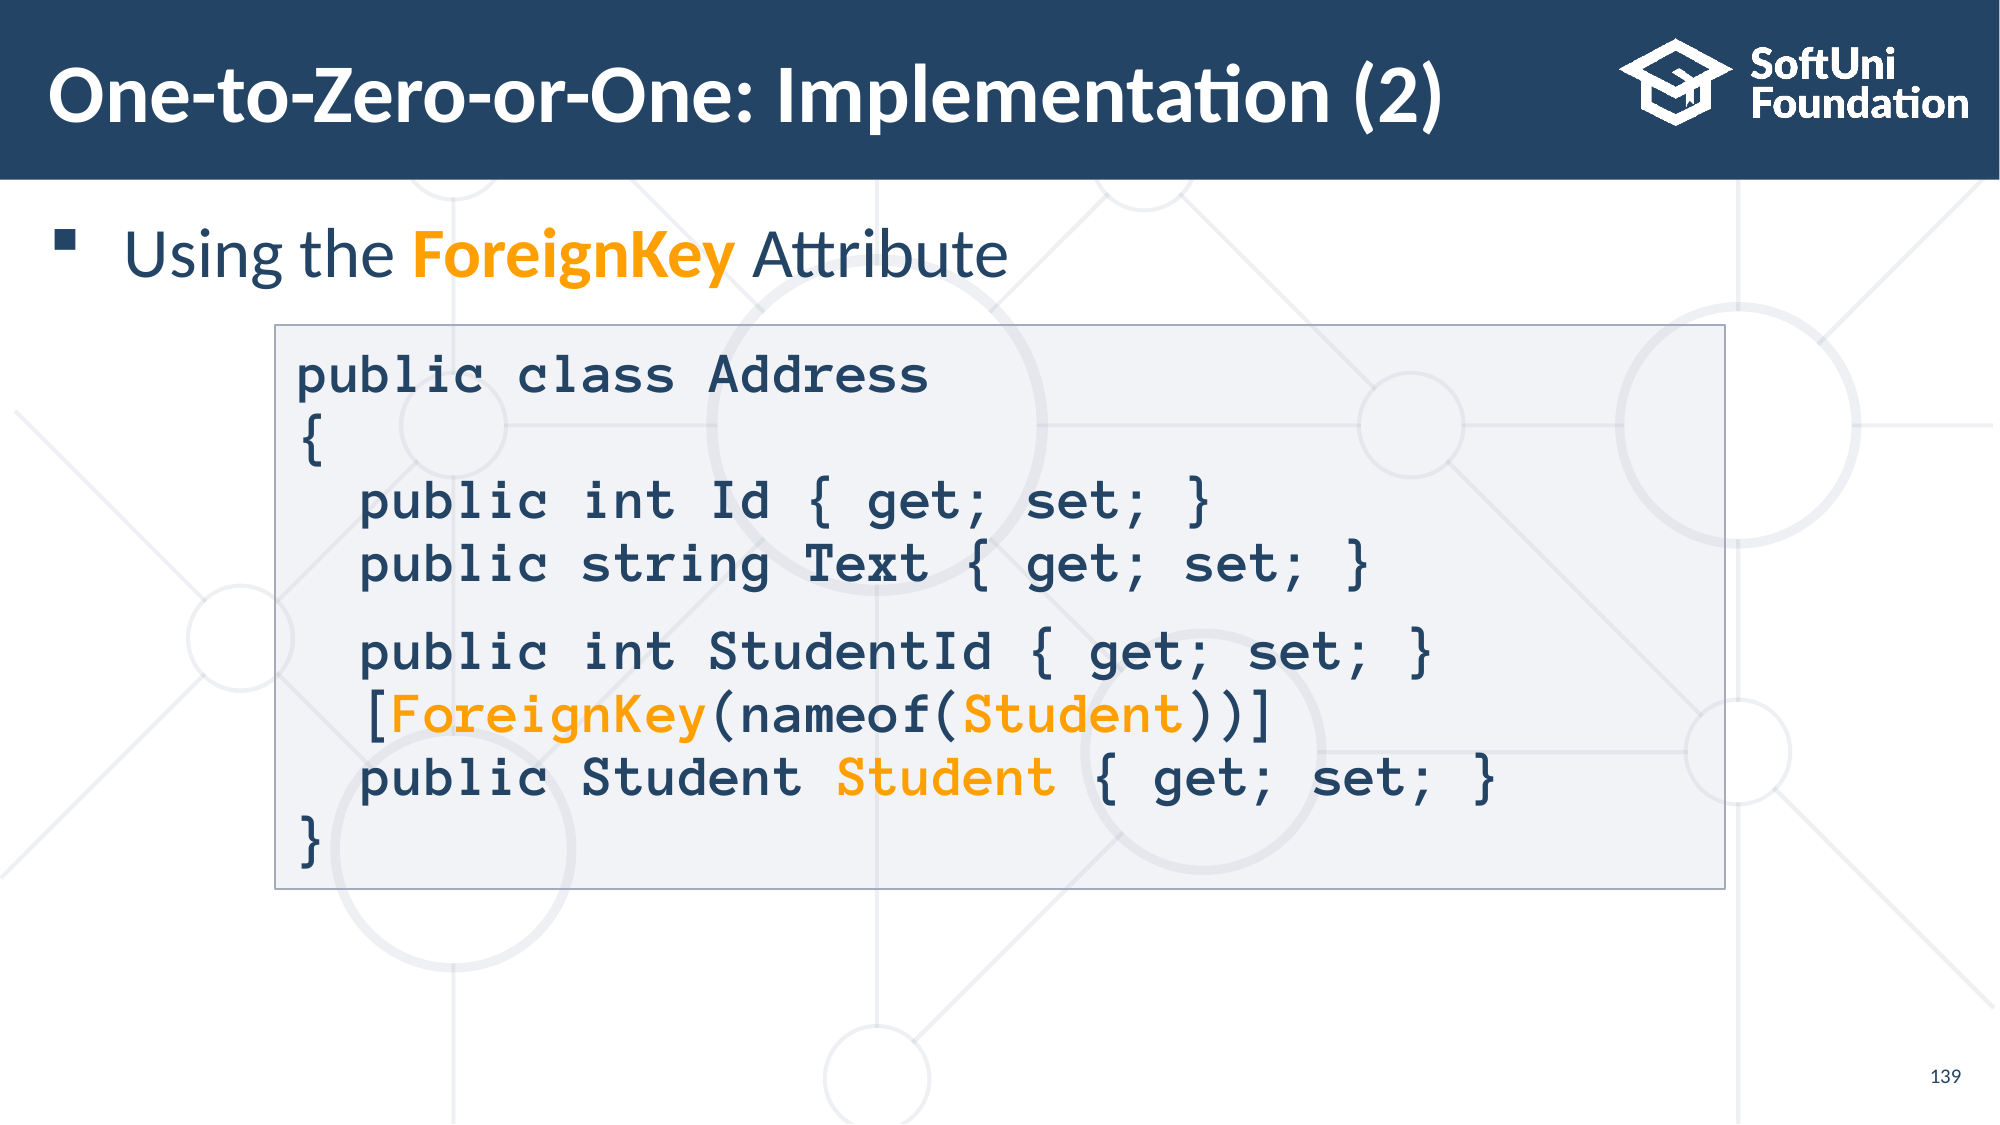

# One-to-Zero-or-One: Implementation (2)
Using the ForeignKey Attribute
public class Address
{
  public int Id { get; set; }
  public string Text { get; set; }
  public int StudentId { get; set; }
  [ForeignKey(nameof(Student))]
  public Student Student { get; set; }
}
139